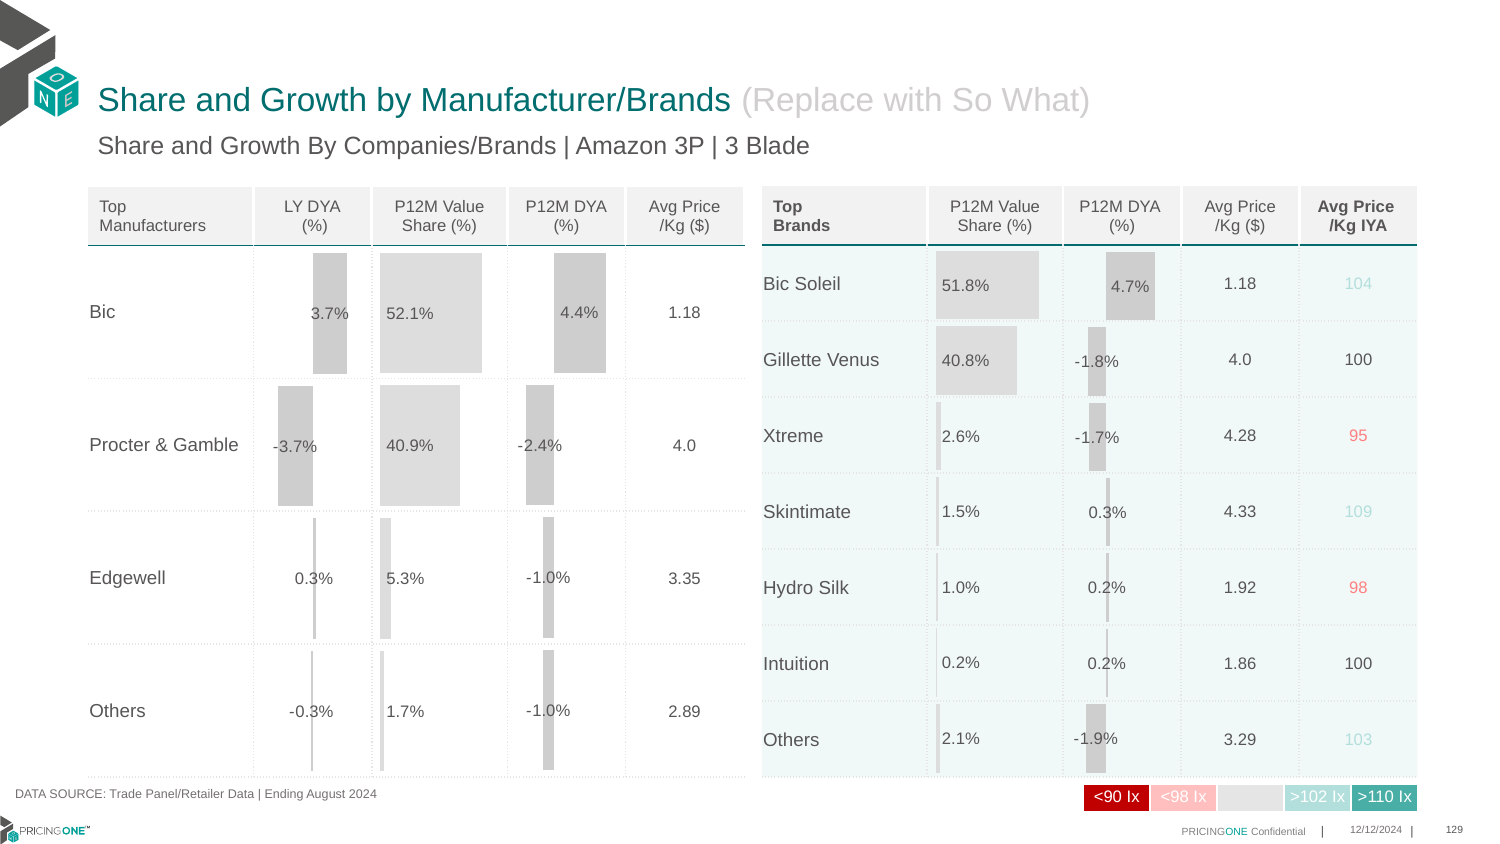

# Share and Growth by Manufacturer/Brands (Replace with So What)

Share and Growth By Companies/Brands | Amazon 3P | 3 Blade
| Top Brands | P12M Value Share (%) | P12M DYA (%) | Avg Price /Kg ($) | Avg Price /Kg IYA |
| --- | --- | --- | --- | --- |
| Bic Soleil |  |  | 1.18 | 104 |
| Gillette Venus |  |  | 4.0 | 100 |
| Xtreme |  |  | 4.28 | 95 |
| Skintimate |  |  | 4.33 | 109 |
| Hydro Silk |  |  | 1.92 | 98 |
| Intuition |  |  | 1.86 | 100 |
| Others |  |  | 3.29 | 103 |
| Top Manufacturers | LY DYA (%) | P12M Value Share (%) | P12M DYA (%) | Avg Price /Kg ($) |
| --- | --- | --- | --- | --- |
| Bic |  |  |  | 1.18 |
| Procter & Gamble |  |  |  | 4.0 |
| Edgewell |  |  |  | 3.35 |
| Others |  |  |  | 2.89 |

### Chart

| Category | Share DYA P12M |
|---|---|
|  | 0.04418450222077569 |

### Chart

| Category | Value Share P12M |
|---|---|
|  | 0.5214978344818758 |

### Chart

| Category | Share DYA LY |
|---|---|
|  | 0.03659827082996214 |

### Chart

| Category | Value Share |
|---|---|
|  | 0.5180030600706499 |

### Chart

| Category | Share DYA |
|---|---|
|  | 0.0472098646544033 |
DATA SOURCE: Trade Panel/Retailer Data | Ending August 2024
| <90 Ix | <98 Ix |  | >102 Ix | >110 Ix |
| --- | --- | --- | --- | --- |

12/12/2024
129